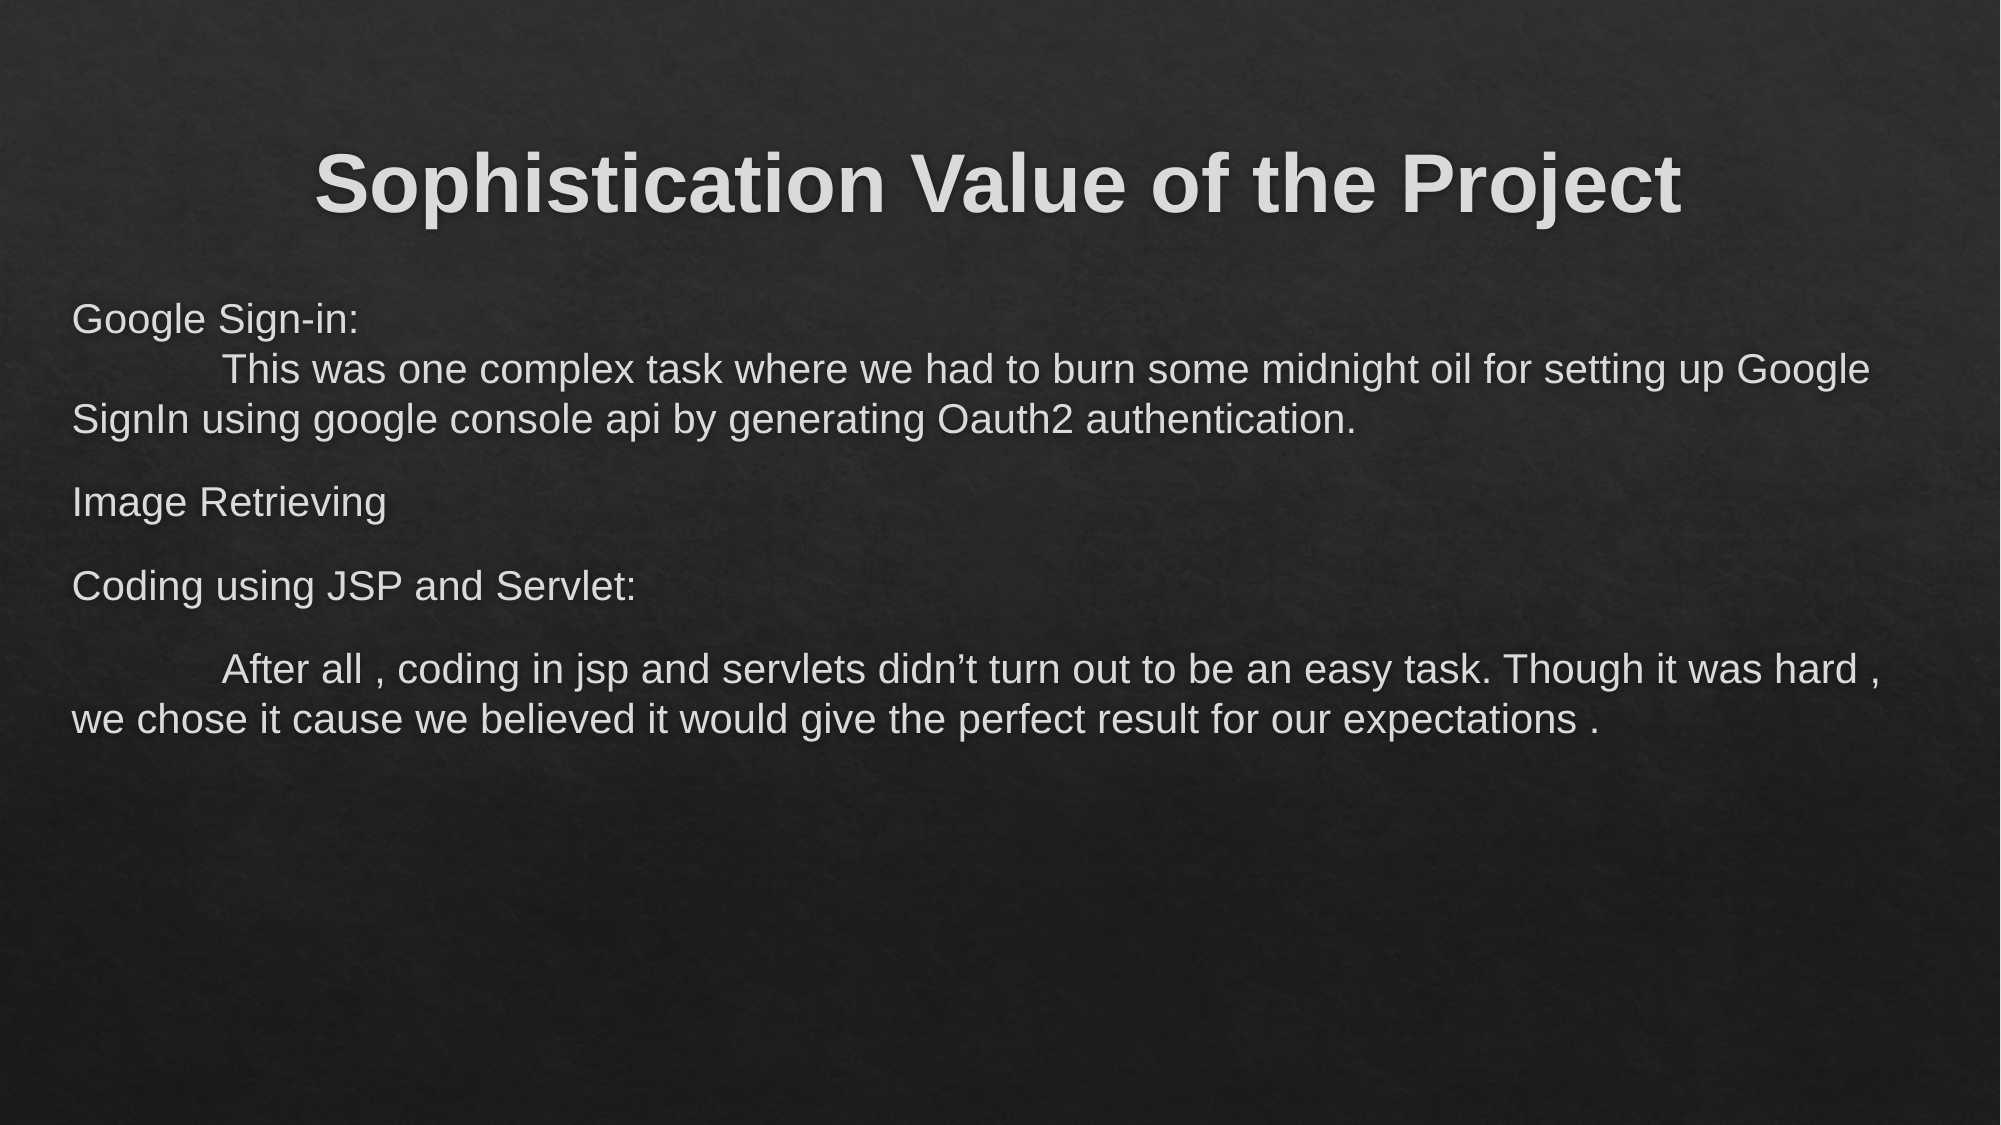

# Sophistication Value of the Project
Google Sign-in:
	This was one complex task where we had to burn some midnight oil for setting up Google SignIn using google console api by generating Oauth2 authentication.
Image Retrieving
Coding using JSP and Servlet:
 	After all , coding in jsp and servlets didn’t turn out to be an easy task. Though it was hard , we chose it cause we believed it would give the perfect result for our expectations .